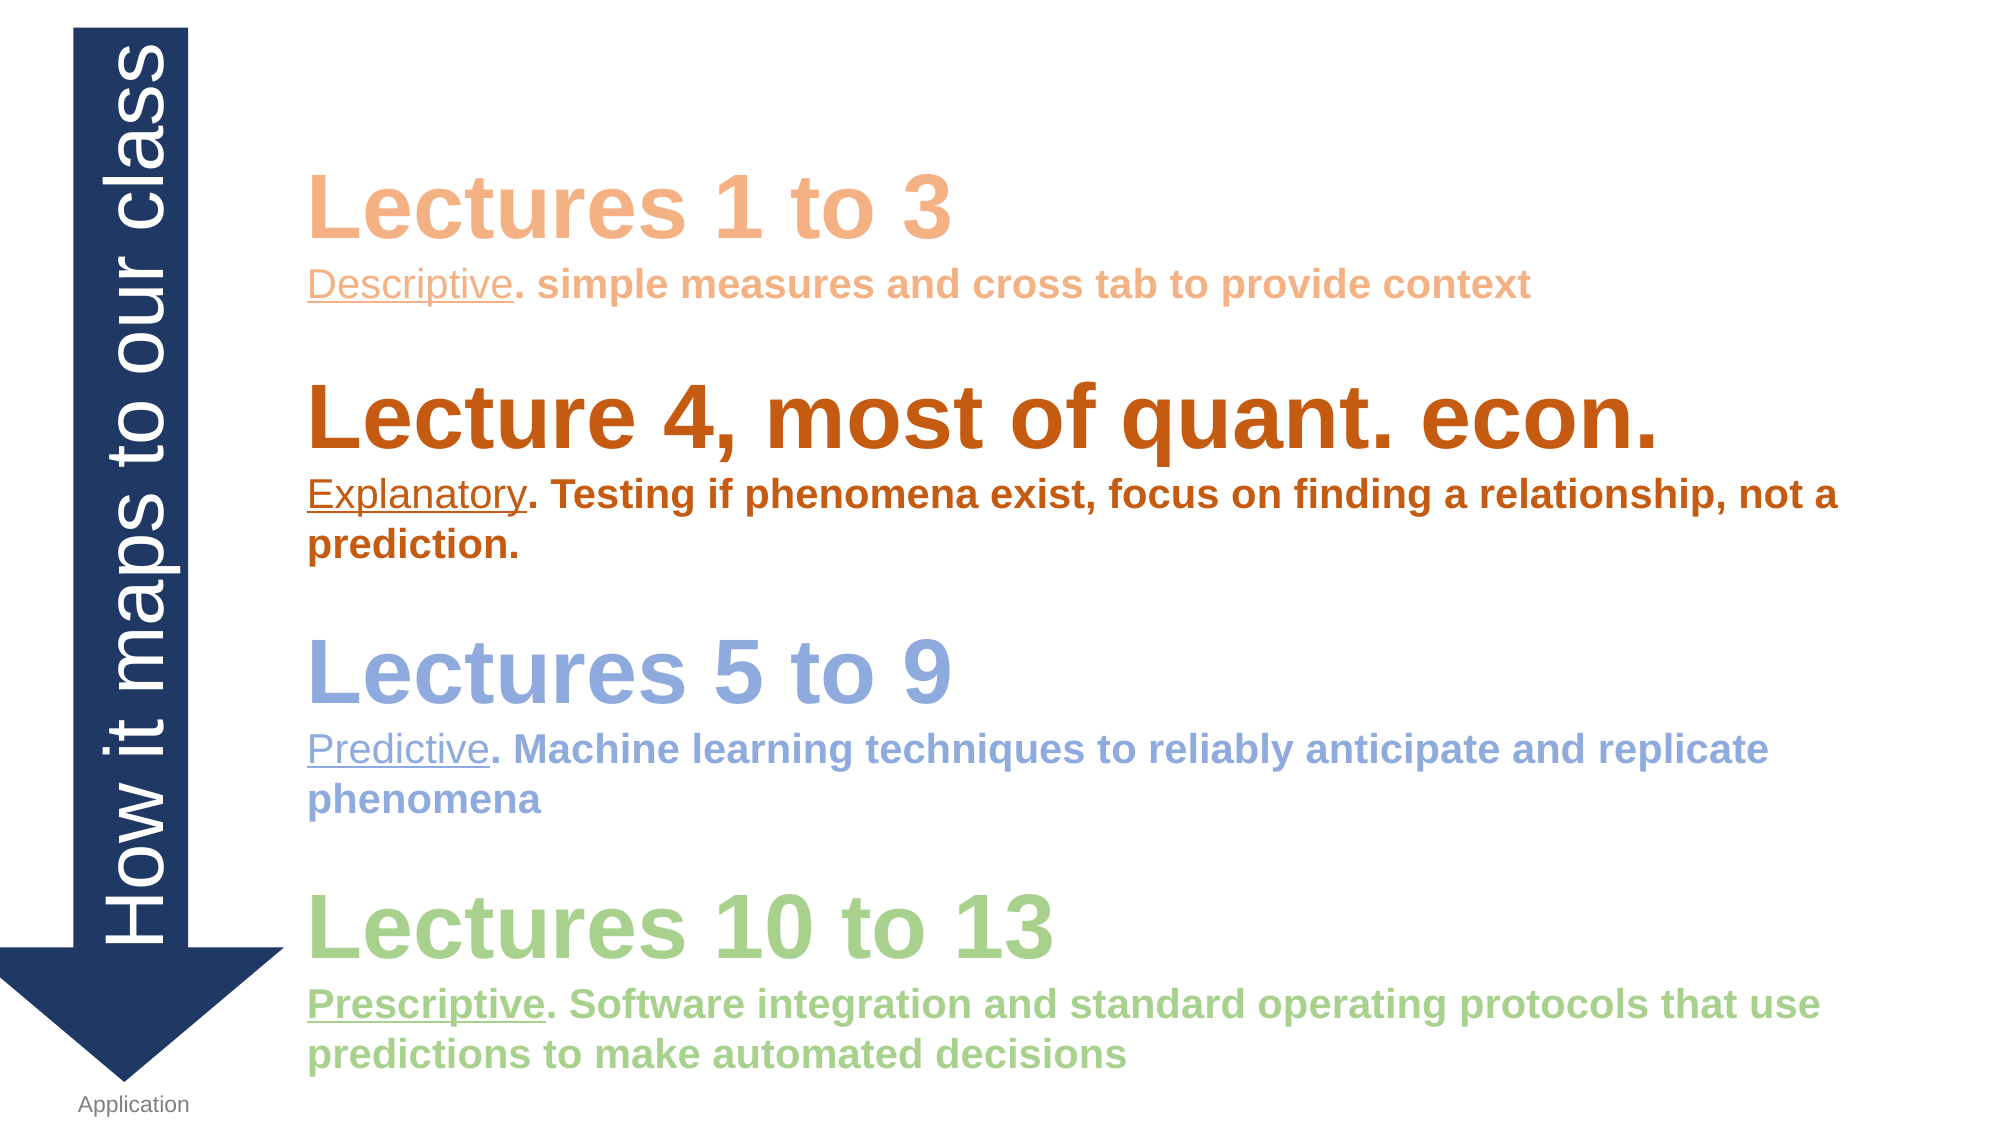

Lectures 1 to 3
Descriptive. simple measures and cross tab to provide context

Lecture 4, most of quant. econ.
Explanatory. Testing if phenomena exist, focus on finding a relationship, not a prediction.

Lectures 5 to 9
Predictive. Machine learning techniques to reliably anticipate and replicate phenomena

Lectures 10 to 13
Prescriptive. Software integration and standard operating protocols that use predictions to make automated decisions

How it maps to our class

Application